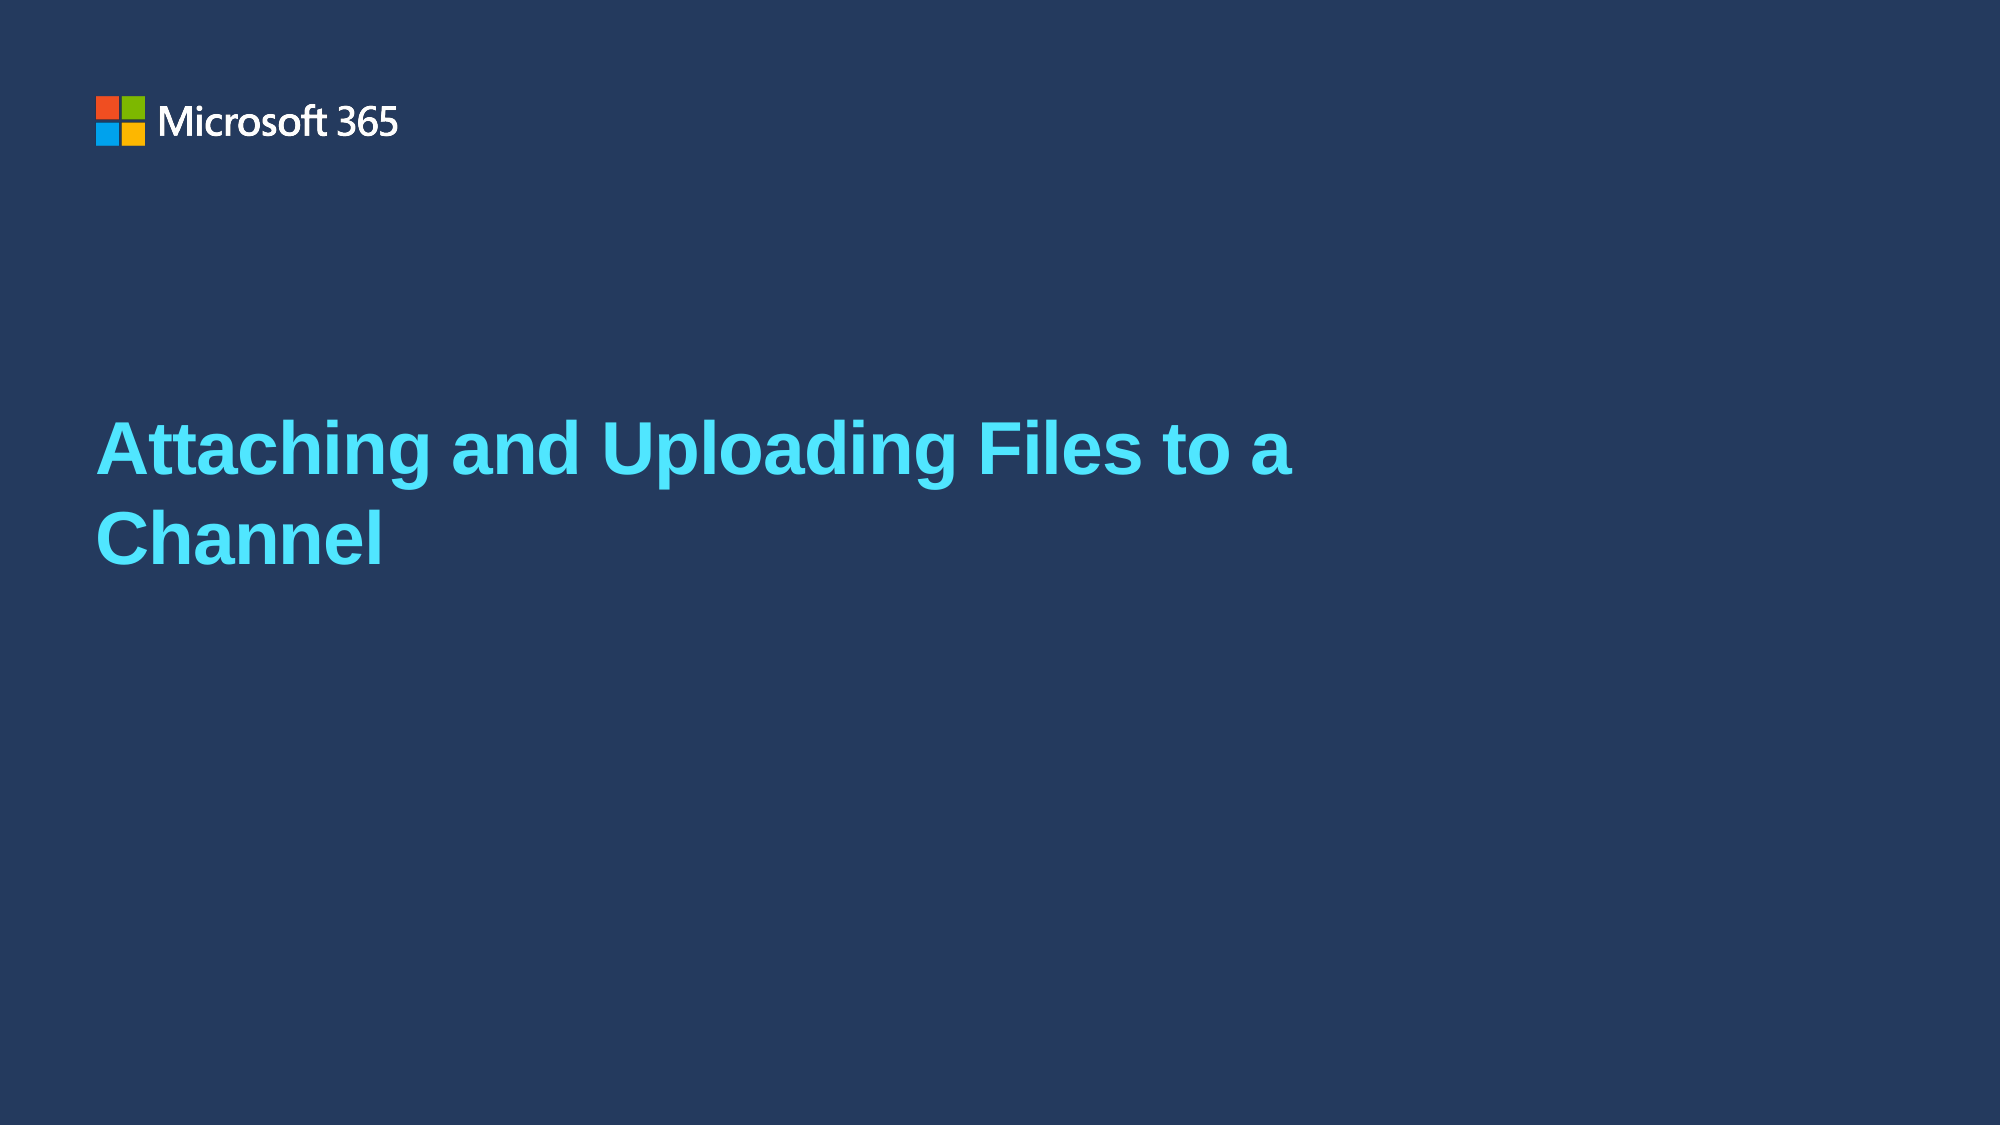

# Attaching and Uploading Files to a Channel